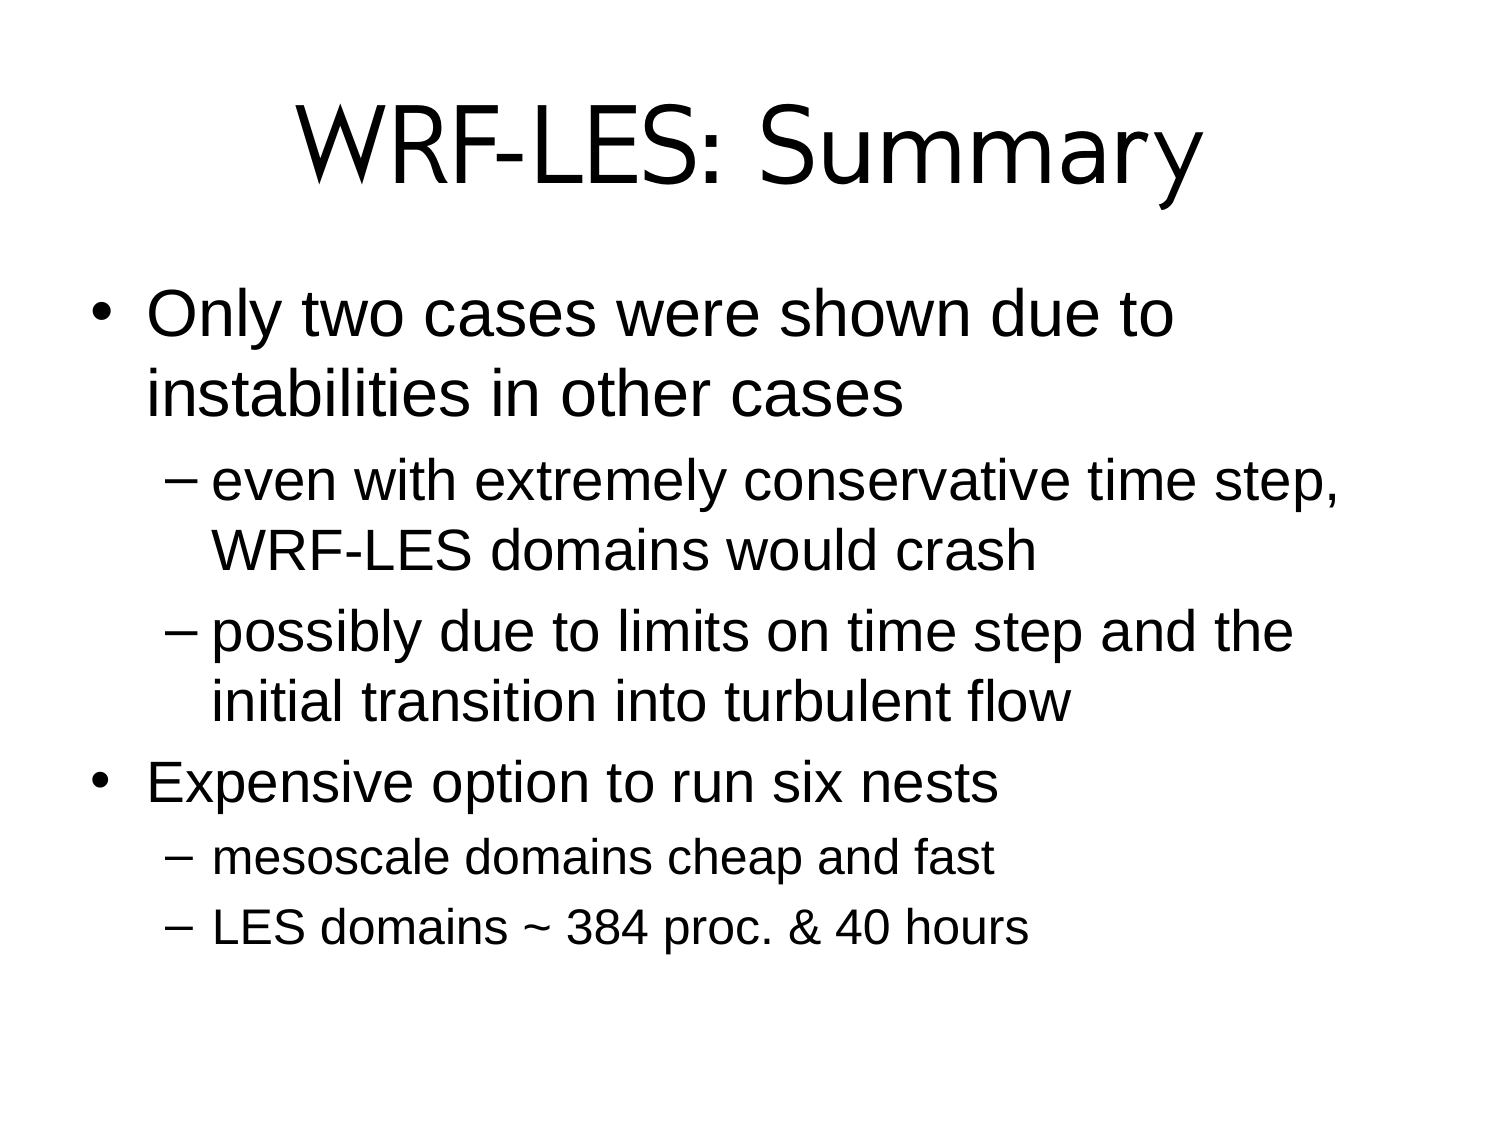

# WRF-LES: Summary
Only two cases were shown due to instabilities in other cases
even with extremely conservative time step, WRF-LES domains would crash
possibly due to limits on time step and the initial transition into turbulent flow
Expensive option to run six nests
mesoscale domains cheap and fast
LES domains ~ 384 proc. & 40 hours